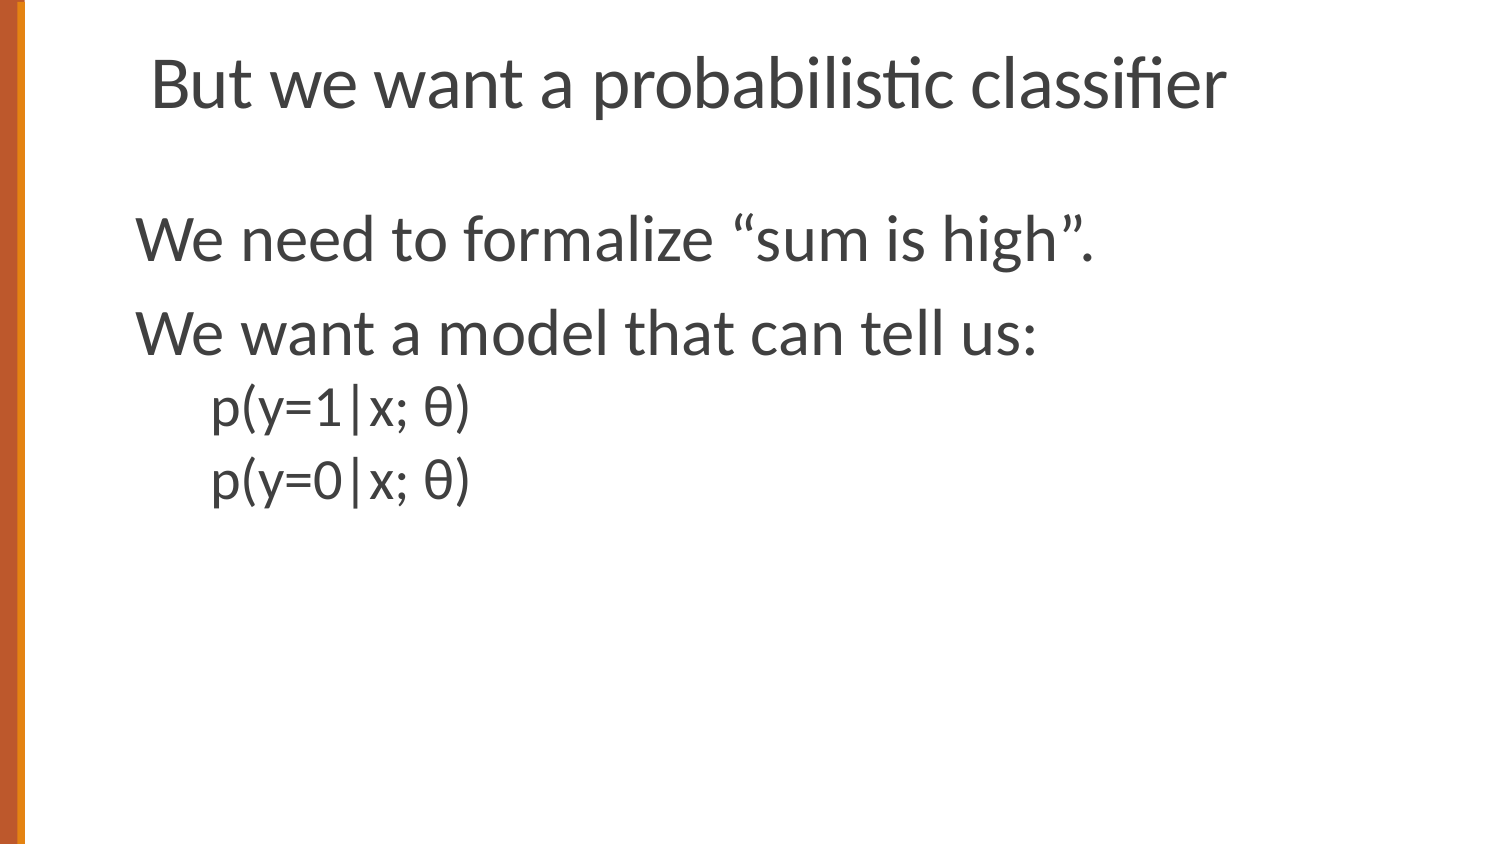

# But we want a probabilistic classifier
We need to formalize “sum is high”.
We want a model that can tell us:
p(y=1|x; θ)
p(y=0|x; θ)